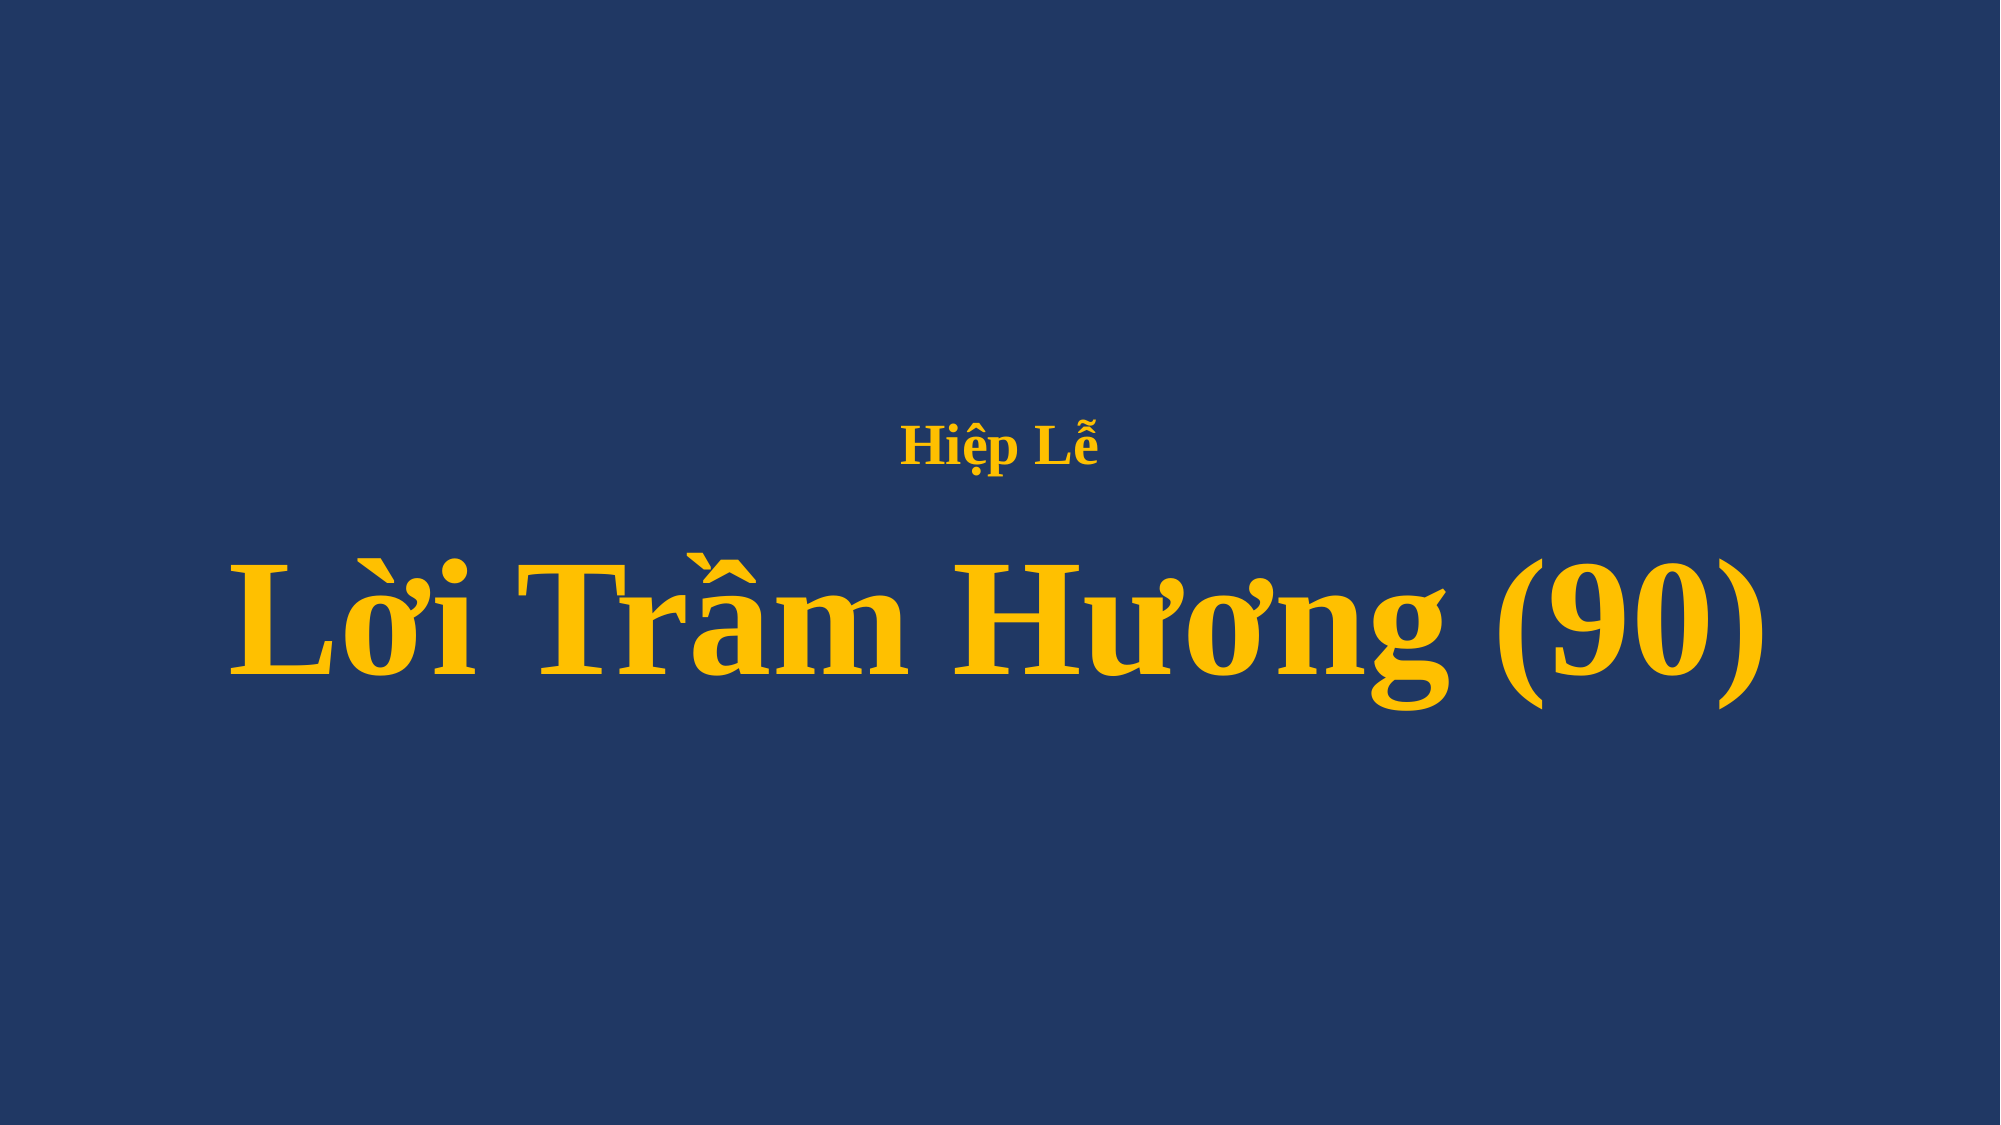

# Hiệp Lễ Lời Trầm Hương (90)